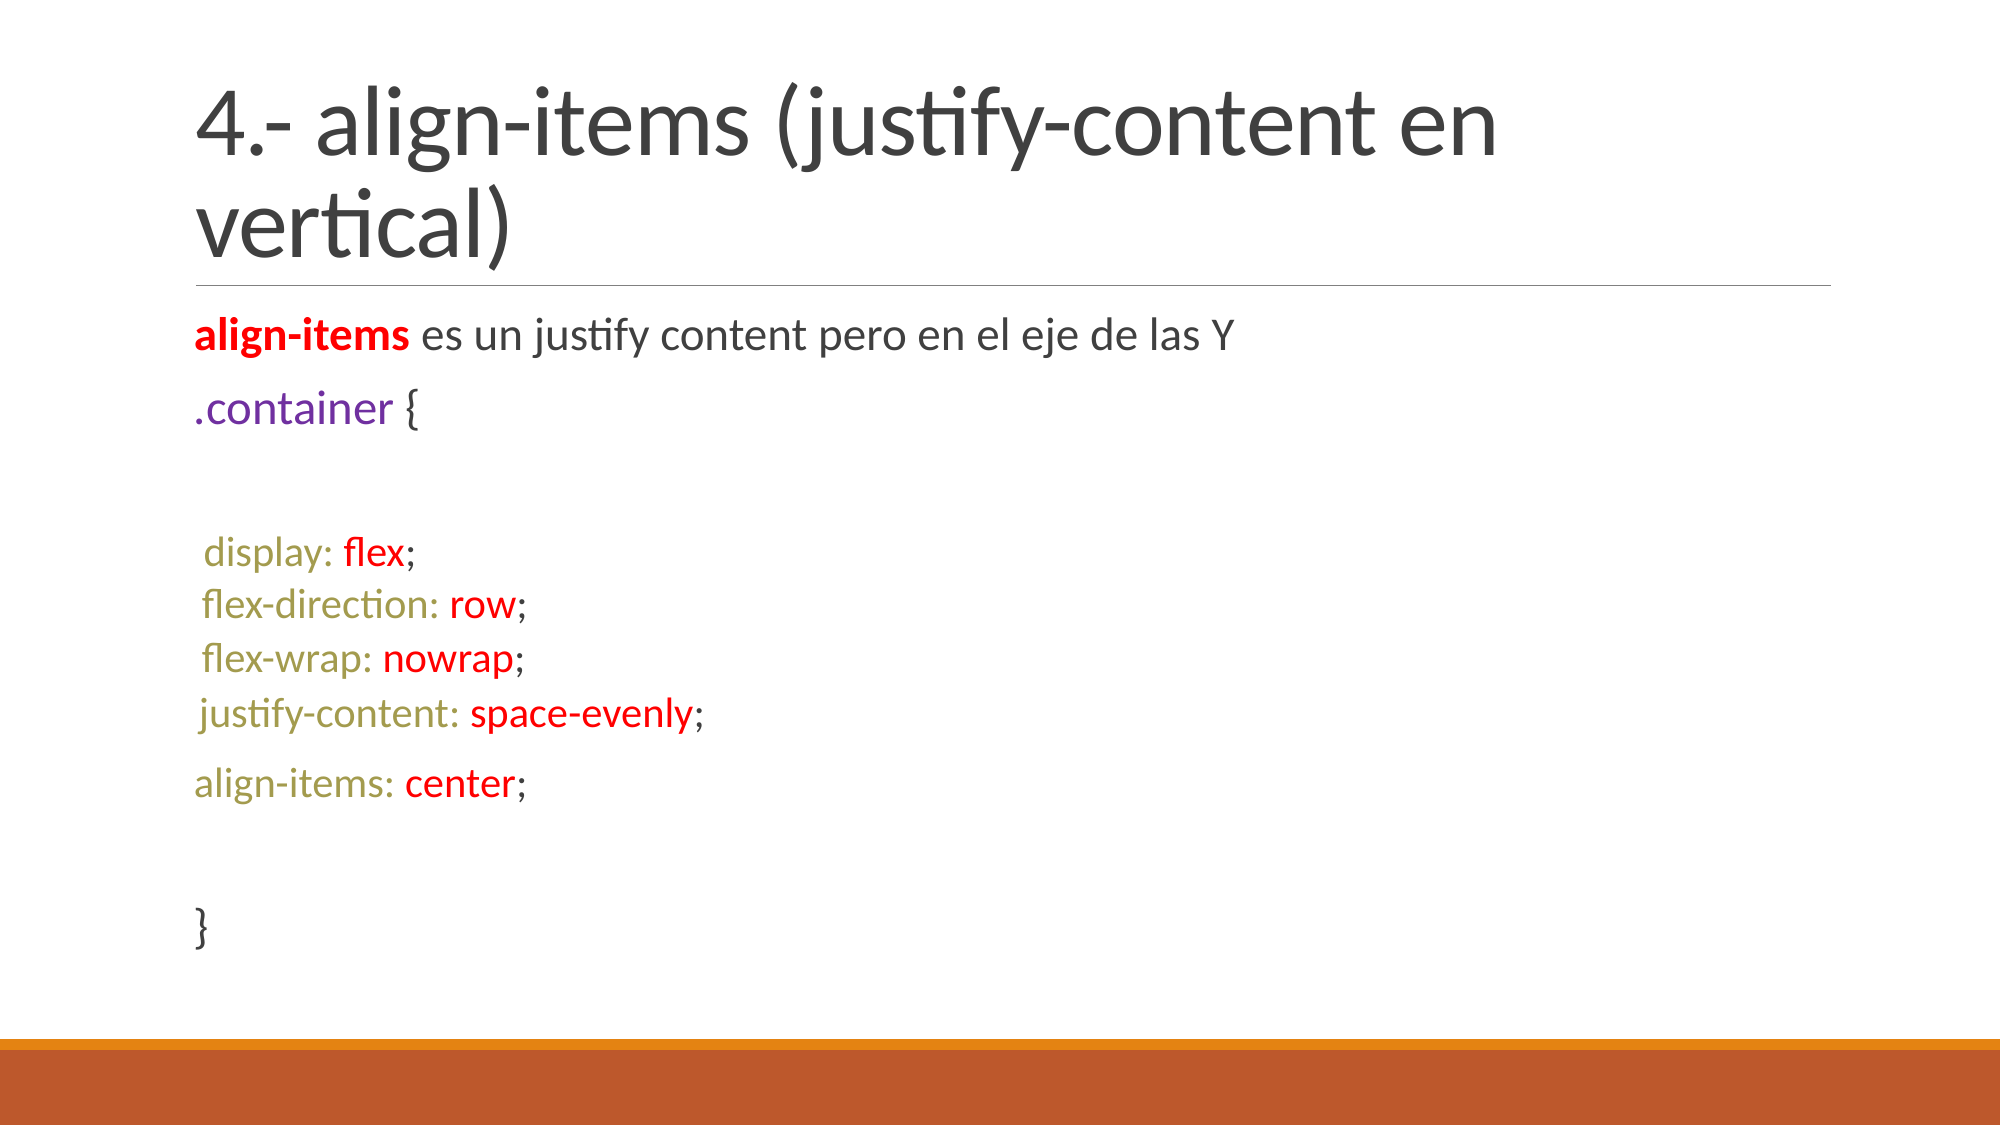

# 4.- align-items (justify-content en vertical)
align-items es un justify content pero en el eje de las Y
.container {

 display: flex;
  flex-direction: row;
  flex-wrap: nowrap;
  justify-content: space-evenly;
align-items: center;

}